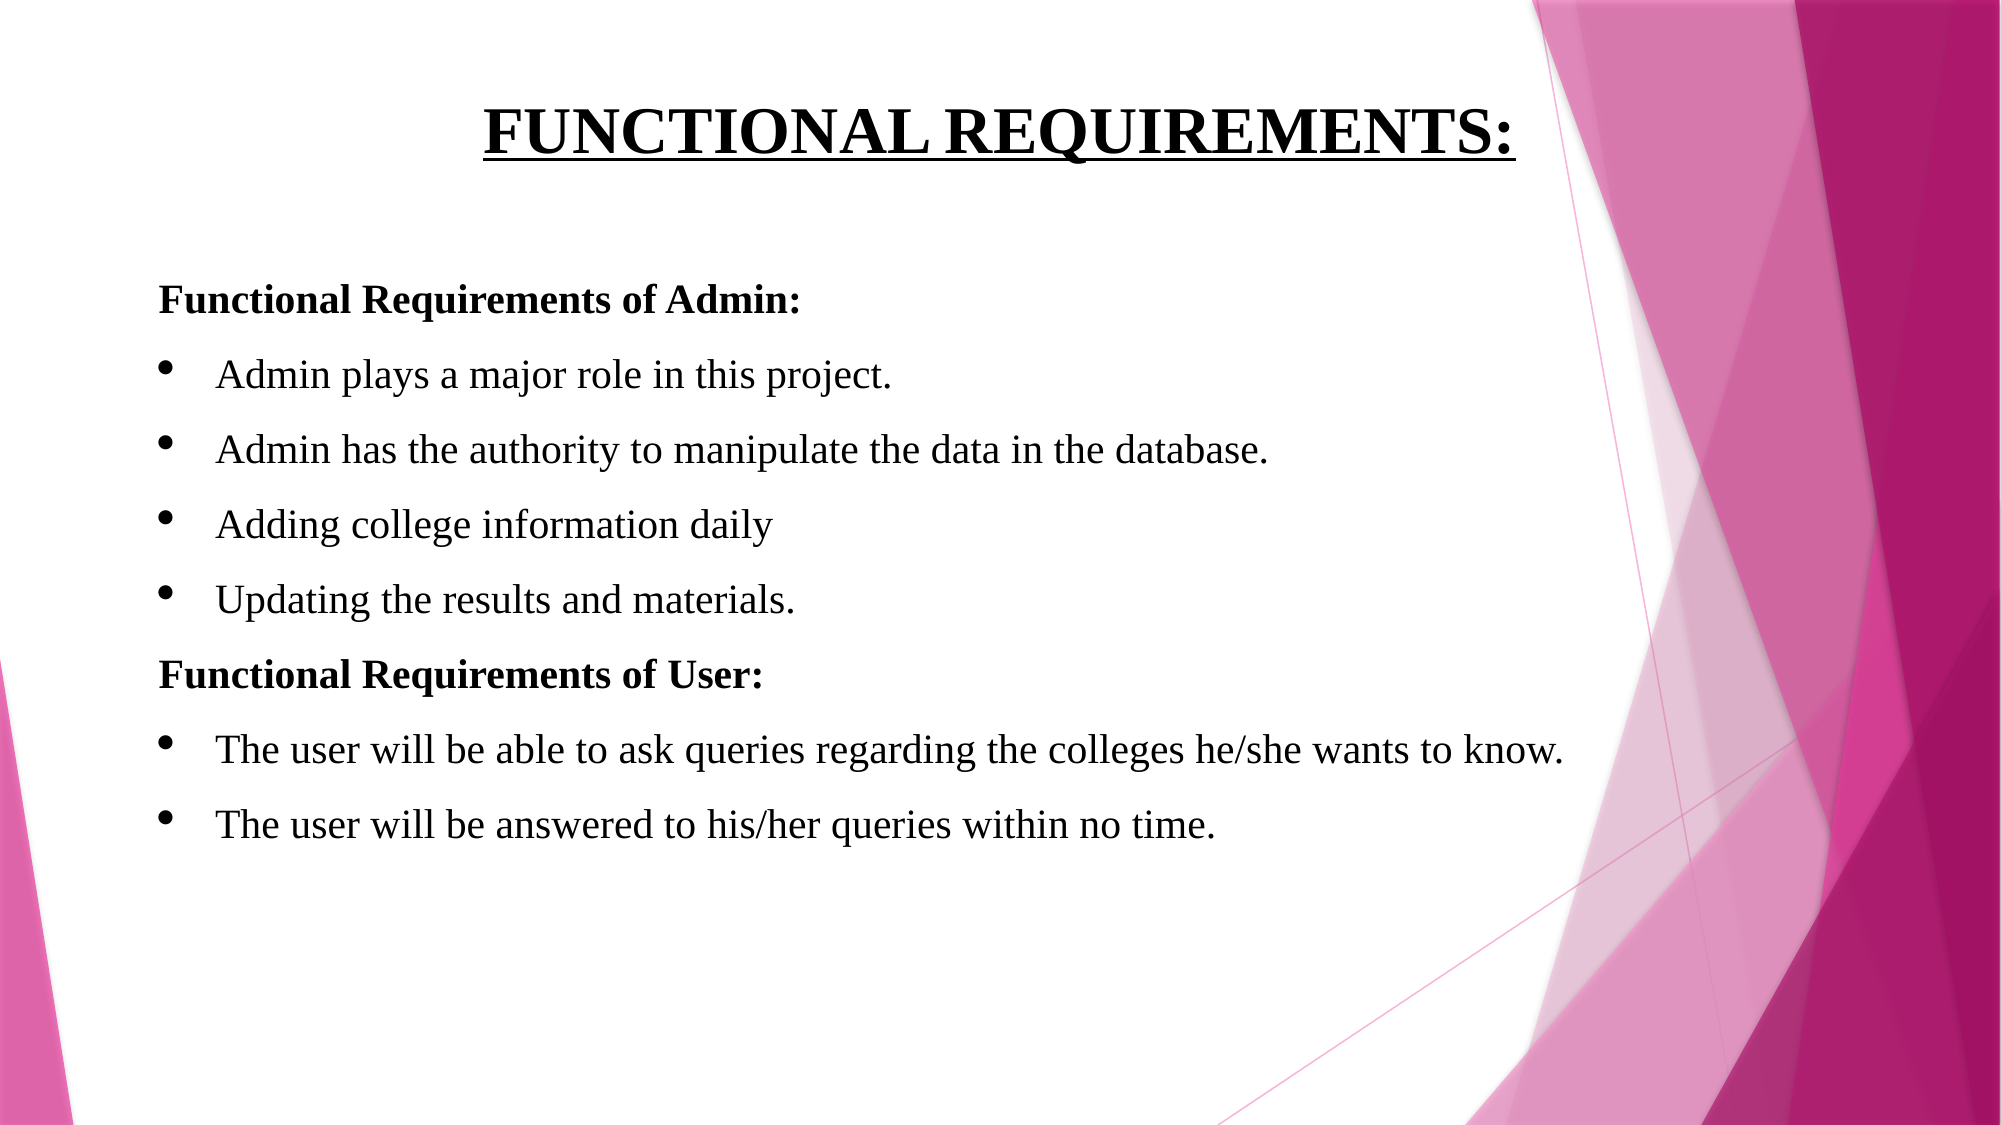

FUNCTIONAL REQUIREMENTS:

Functional Requirements of Admin:
Admin plays a major role in this project.
Admin has the authority to manipulate the data in the database.
Adding college information daily
Updating the results and materials.
Functional Requirements of User:
The user will be able to ask queries regarding the colleges he/she wants to know.
The user will be answered to his/her queries within no time.